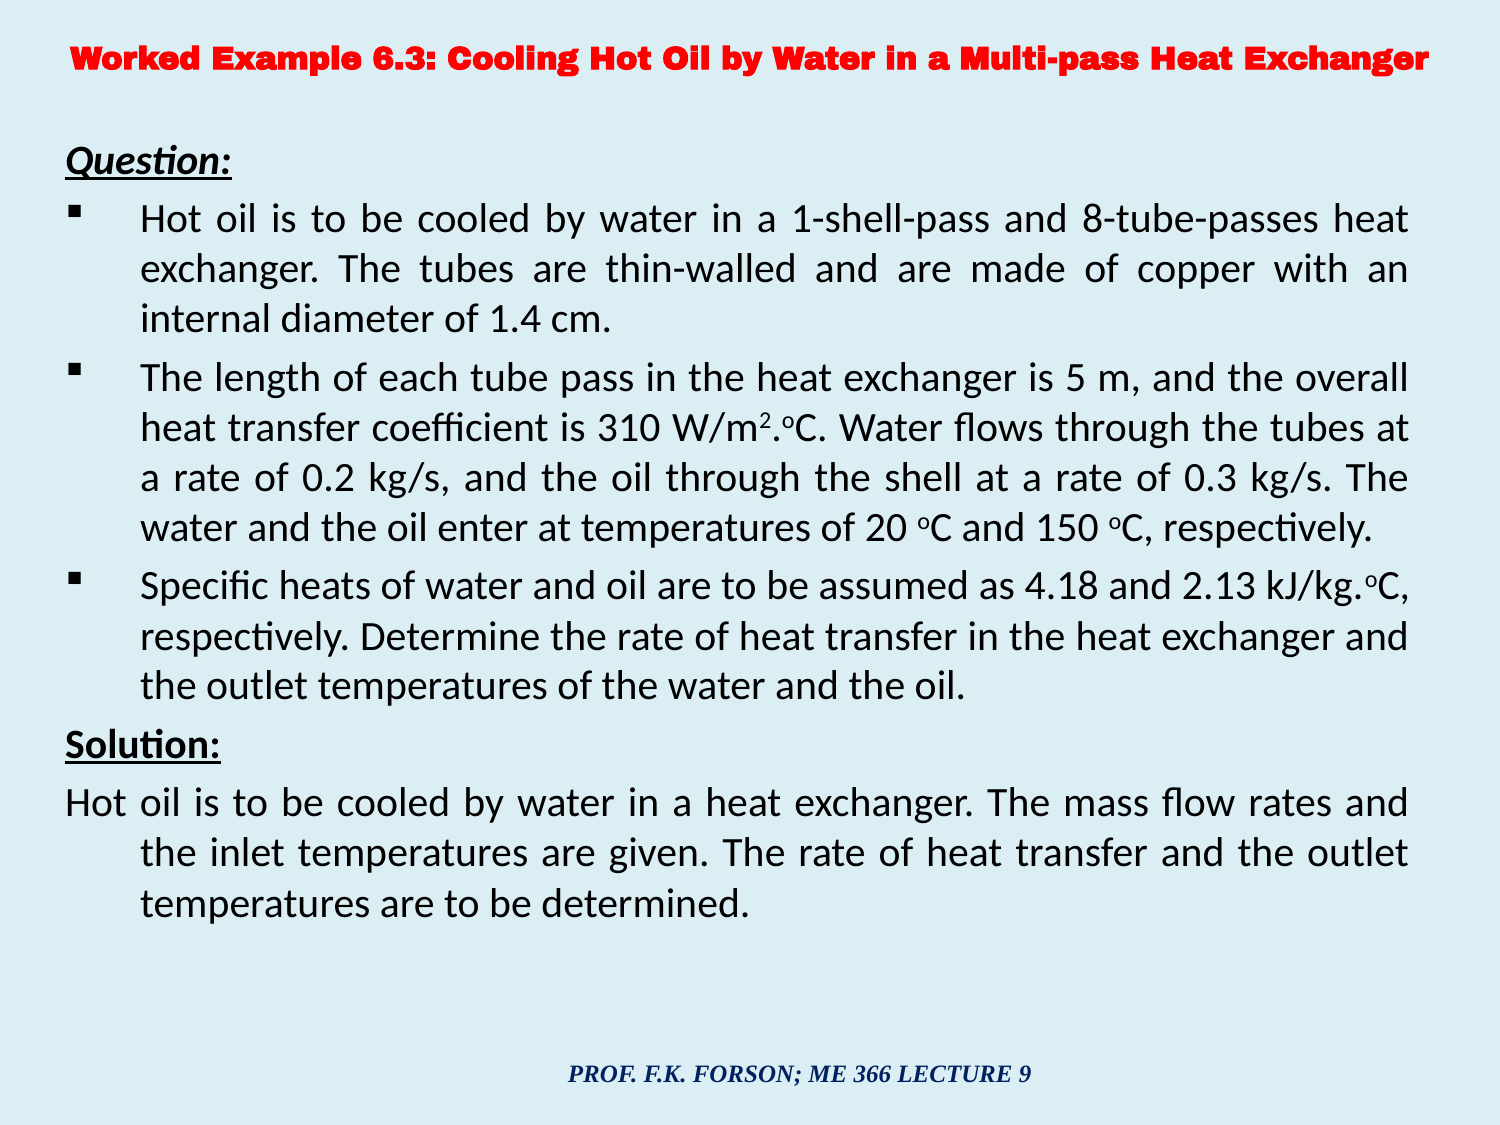

# Worked Example 6.3: Cooling Hot Oil by Water in a Multi-pass Heat Exchanger
Question:
Hot oil is to be cooled by water in a 1-shell-pass and 8-tube-passes heat exchanger. The tubes are thin-walled and are made of copper with an internal diameter of 1.4 cm.
The length of each tube pass in the heat exchanger is 5 m, and the overall heat transfer coefficient is 310 W/m2.oC. Water flows through the tubes at a rate of 0.2 kg/s, and the oil through the shell at a rate of 0.3 kg/s. The water and the oil enter at temperatures of 20 oC and 150 oC, respectively.
Specific heats of water and oil are to be assumed as 4.18 and 2.13 kJ/kg.oC, respectively. Determine the rate of heat transfer in the heat exchanger and the outlet temperatures of the water and the oil.
Solution:
Hot oil is to be cooled by water in a heat exchanger. The mass flow rates and the inlet temperatures are given. The rate of heat transfer and the outlet temperatures are to be determined.

PROF. F.K. FORSON; ME 366 LECTURE 9